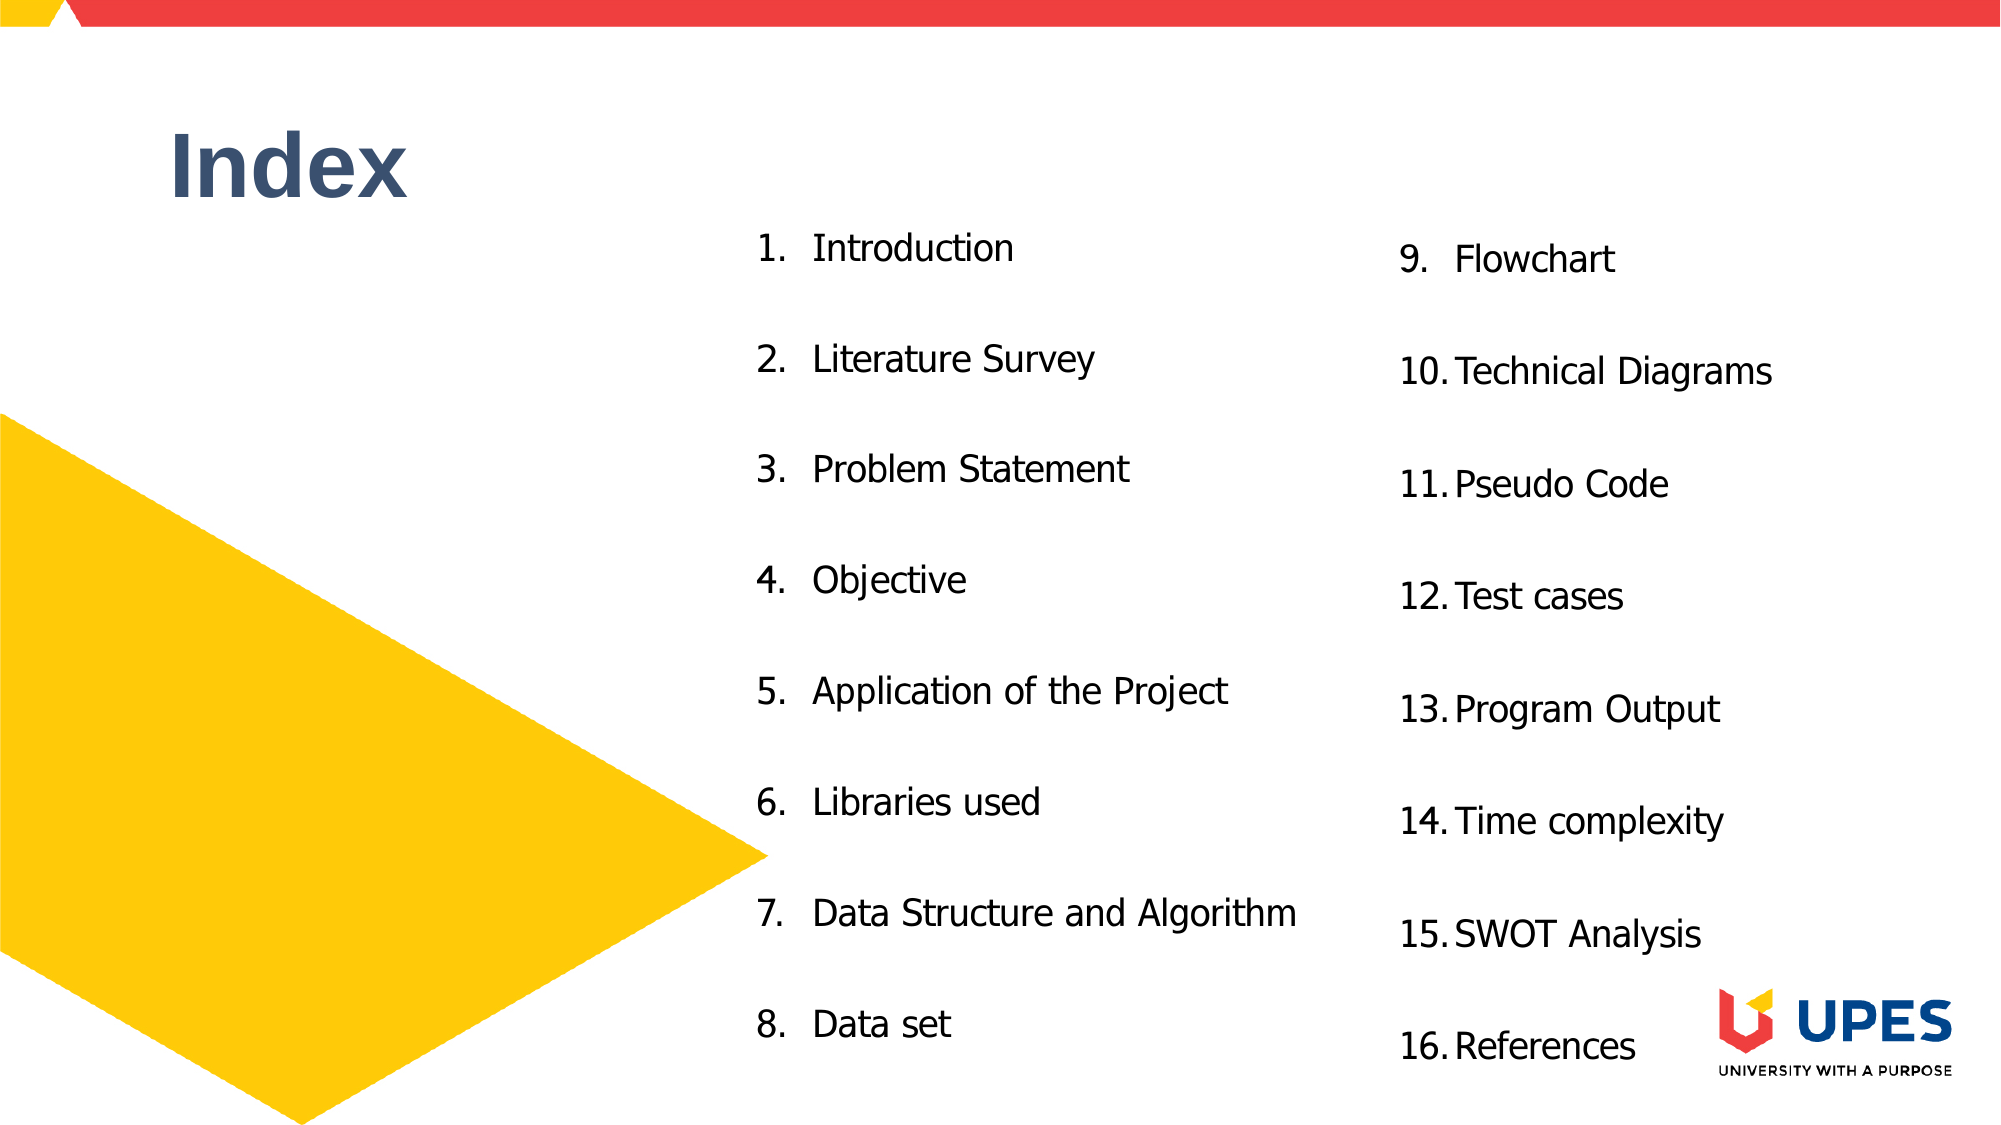

Index
Flowchart
Technical Diagrams
Pseudo Code
Test cases
Program Output
Time complexity
SWOT Analysis
References
# Introduction
Literature Survey
Problem Statement
Objective
Application of the Project
Libraries used
Data Structure and Algorithm
Data set